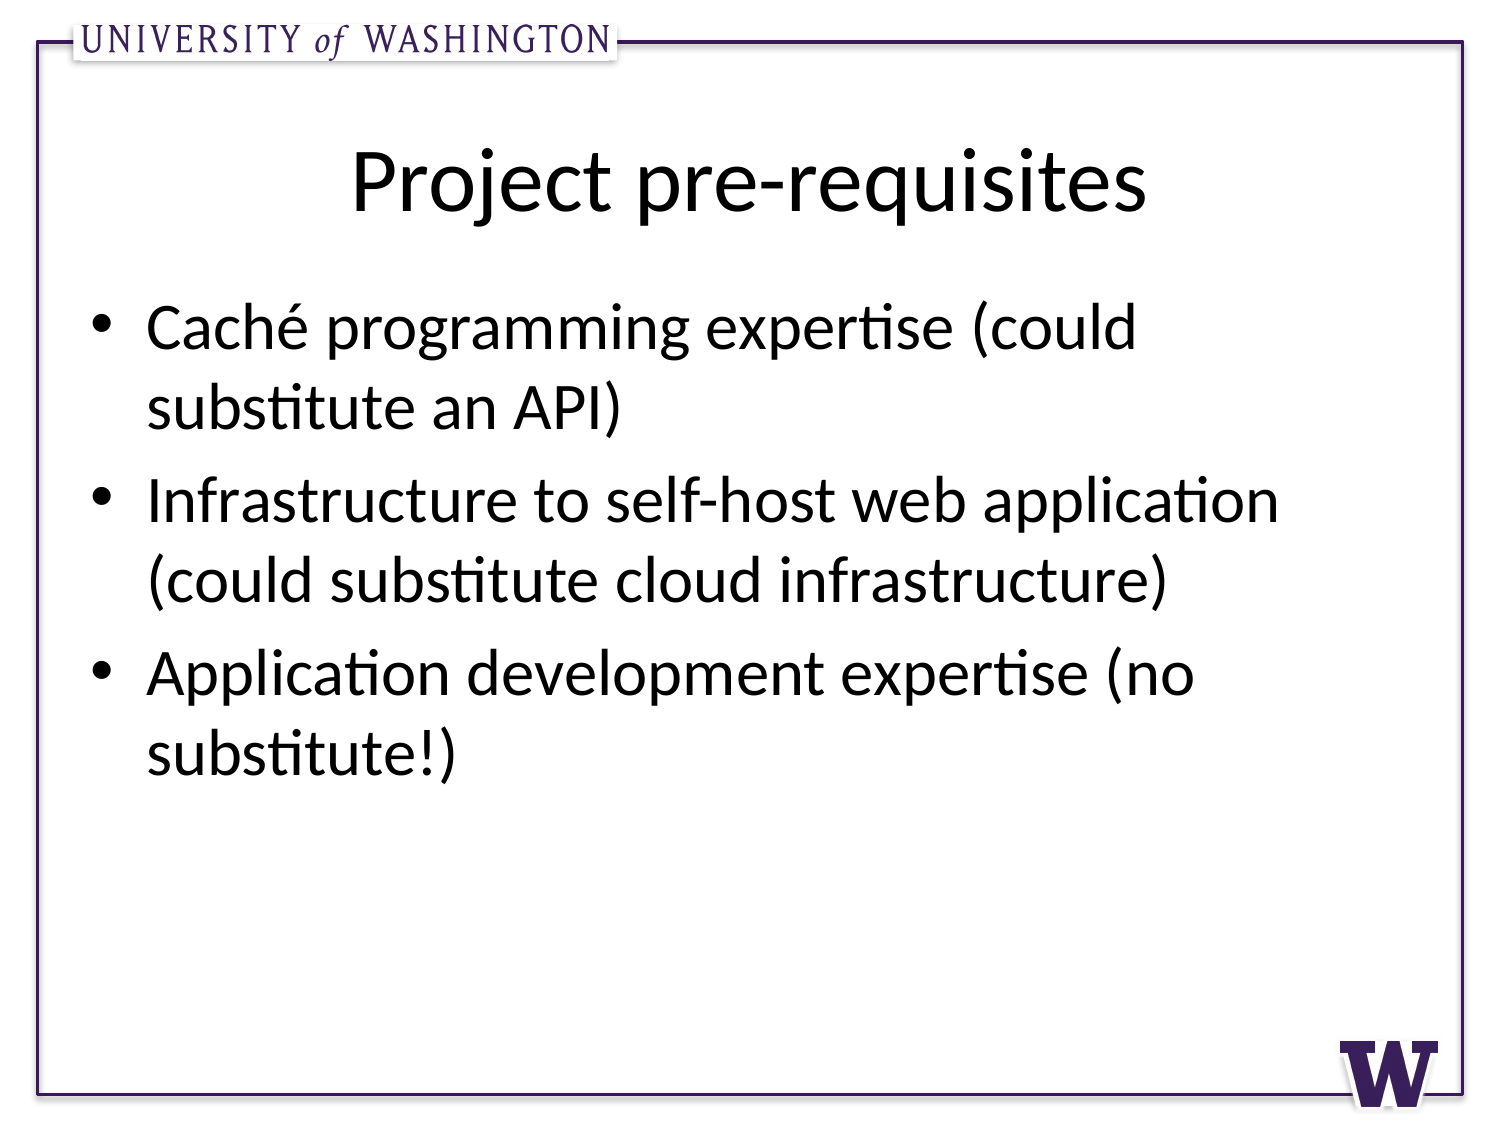

# Project pre-requisites
Caché programming expertise (could substitute an API)
Infrastructure to self-host web application (could substitute cloud infrastructure)
Application development expertise (no substitute!)